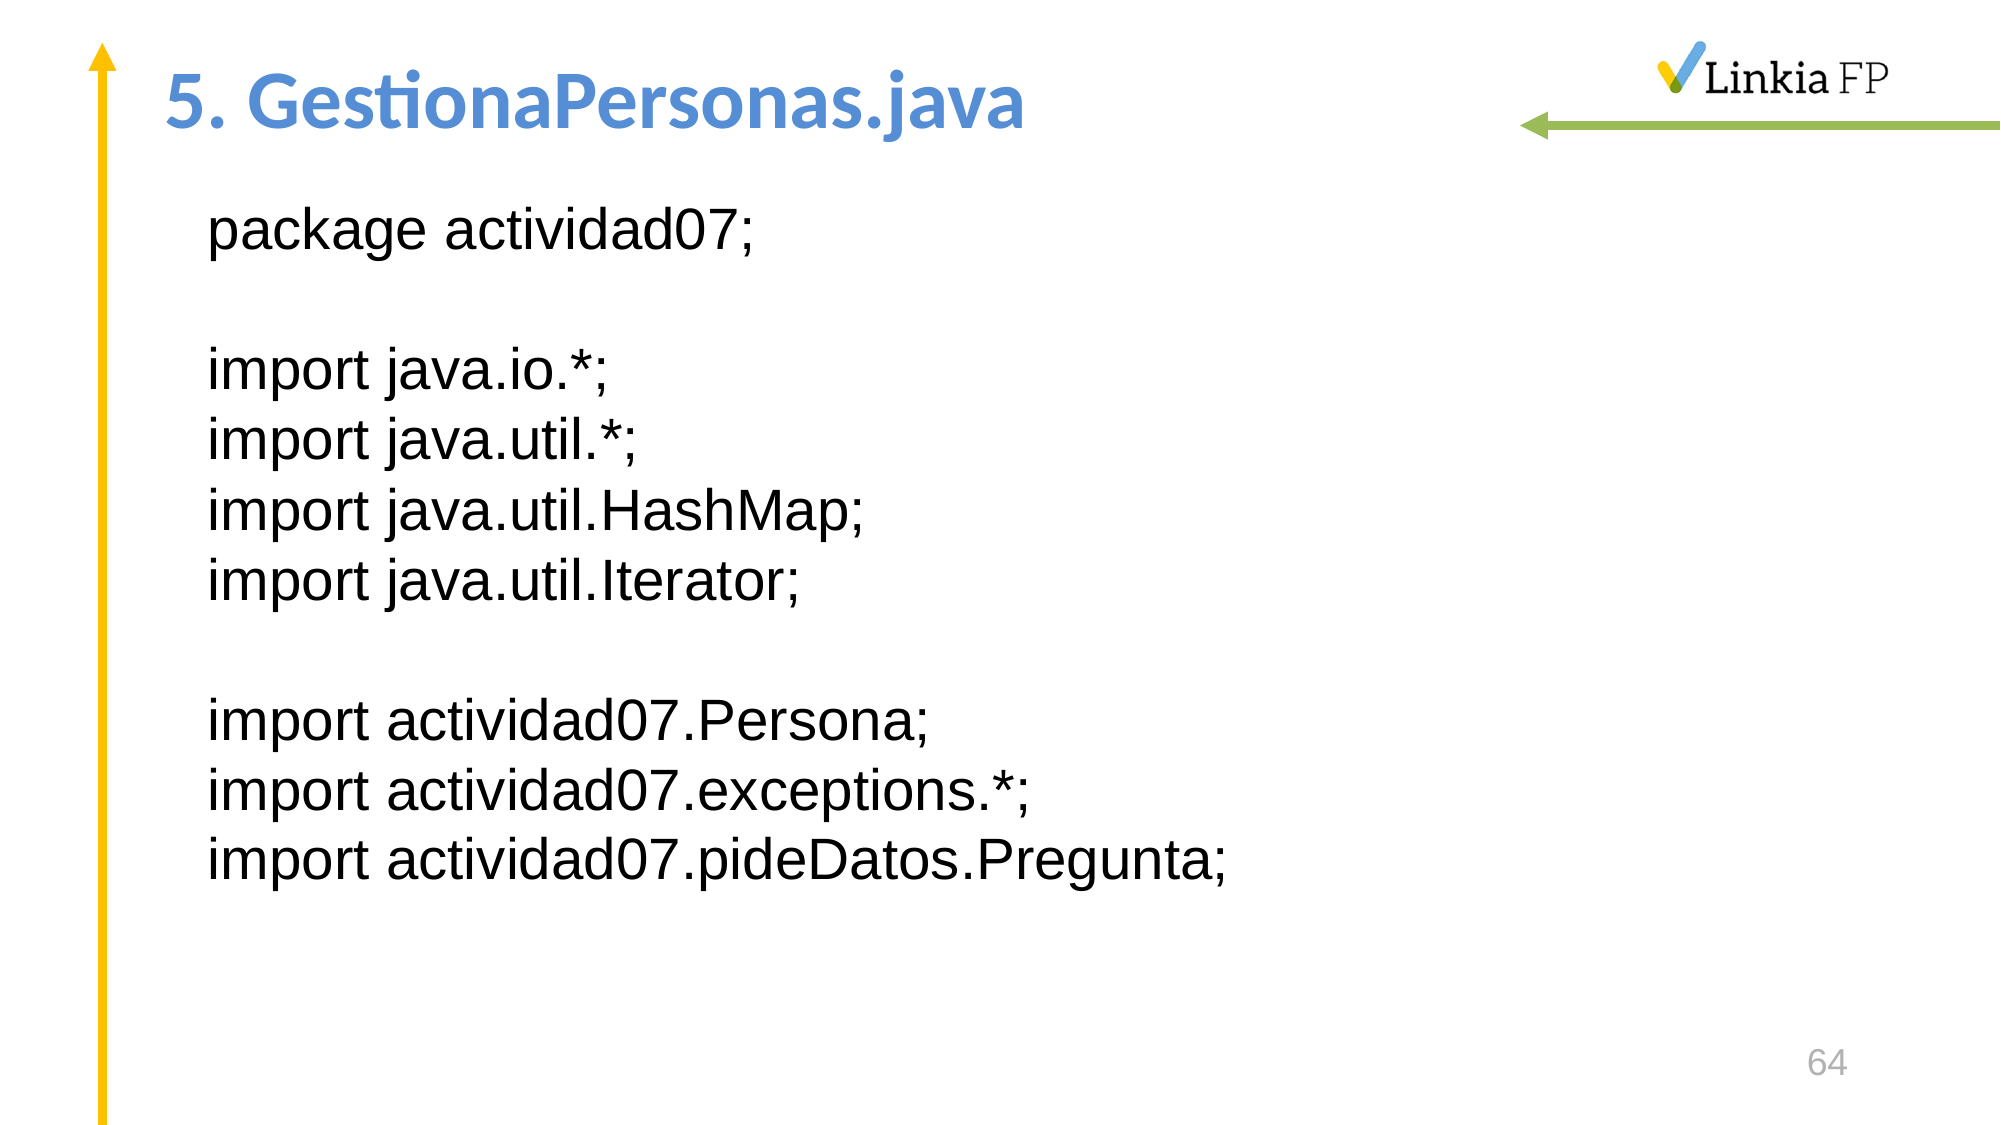

# 5. GestionaPersonas.java
package actividad07;

import java.io.*;
import java.util.*;
import java.util.HashMap;
import java.util.Iterator;

import actividad07.Persona;
import actividad07.exceptions.*;
import actividad07.pideDatos.Pregunta;
64